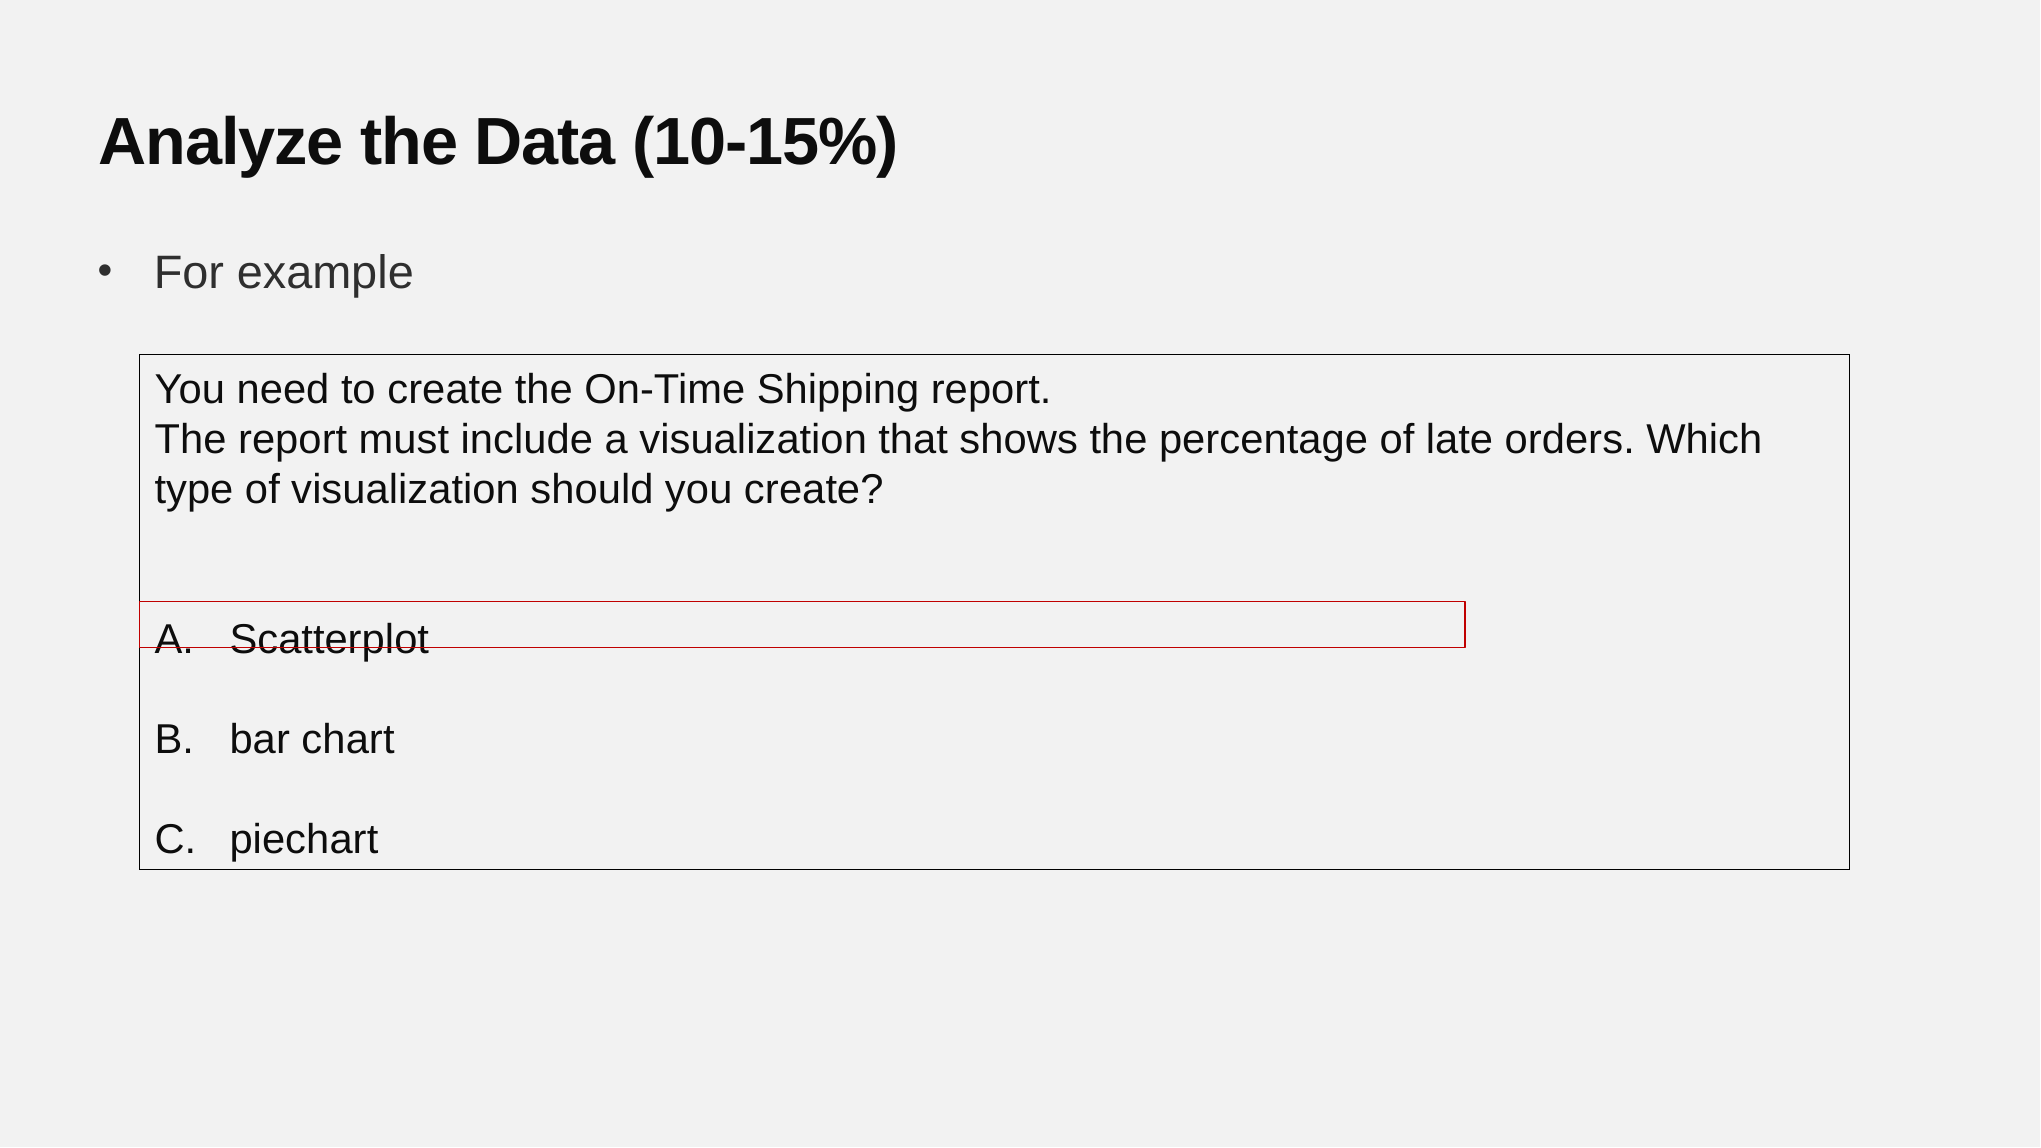

# Analyze the Data (10-15%)
For example

You need to create the On-Time Shipping report.
The report must include a visualization that shows the percentage of late orders. Which type of visualization should you create?

Scatterplot
bar chart
piechart